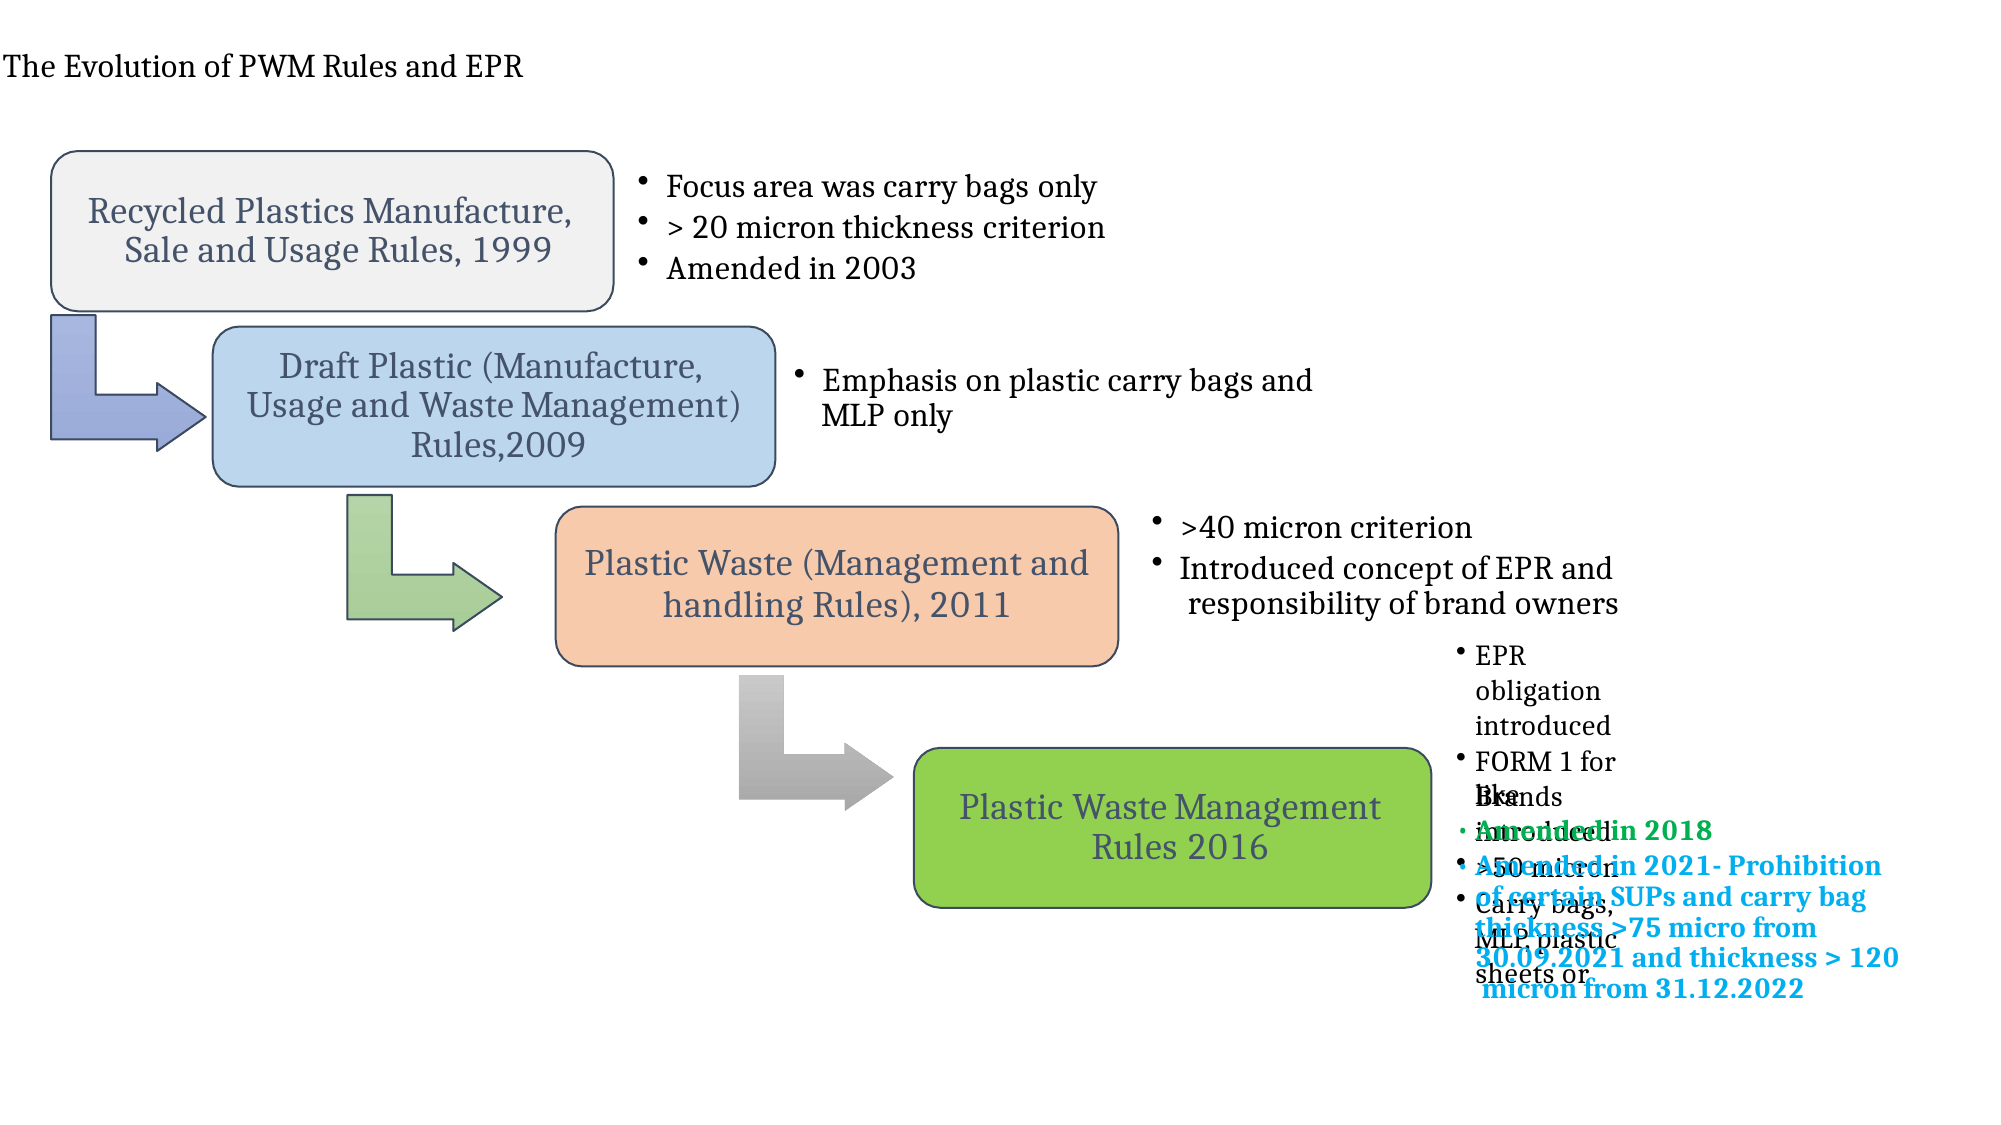

The Evolution of PWM Rules and EPR

Focus area was carry bags only
> 20 micron thickness criterion
Amended in 2003
Recycled Plastics Manufacture,  Sale and Usage Rules, 1999

Draft Plastic (Manufacture,  Usage and Waste Management)  Rules,2009
Emphasis on plastic carry bags and  MLP only
>40 micron criterion
Introduced concept of EPR and  responsibility of brand owners
EPR obligation introduced
FORM 1 for Brands introduced
>50 micron
Carry bags, MLP, plastic sheets or

Plastic Waste (Management and
handling Rules), 2011

like
Amended in 2018
Amended in 2021- Prohibition  of certain SUPs and carry bag  thickness >75 micro from  30.09.2021 and thickness > 120  micron from 31.12.2022
Plastic Waste Management  Rules 2016